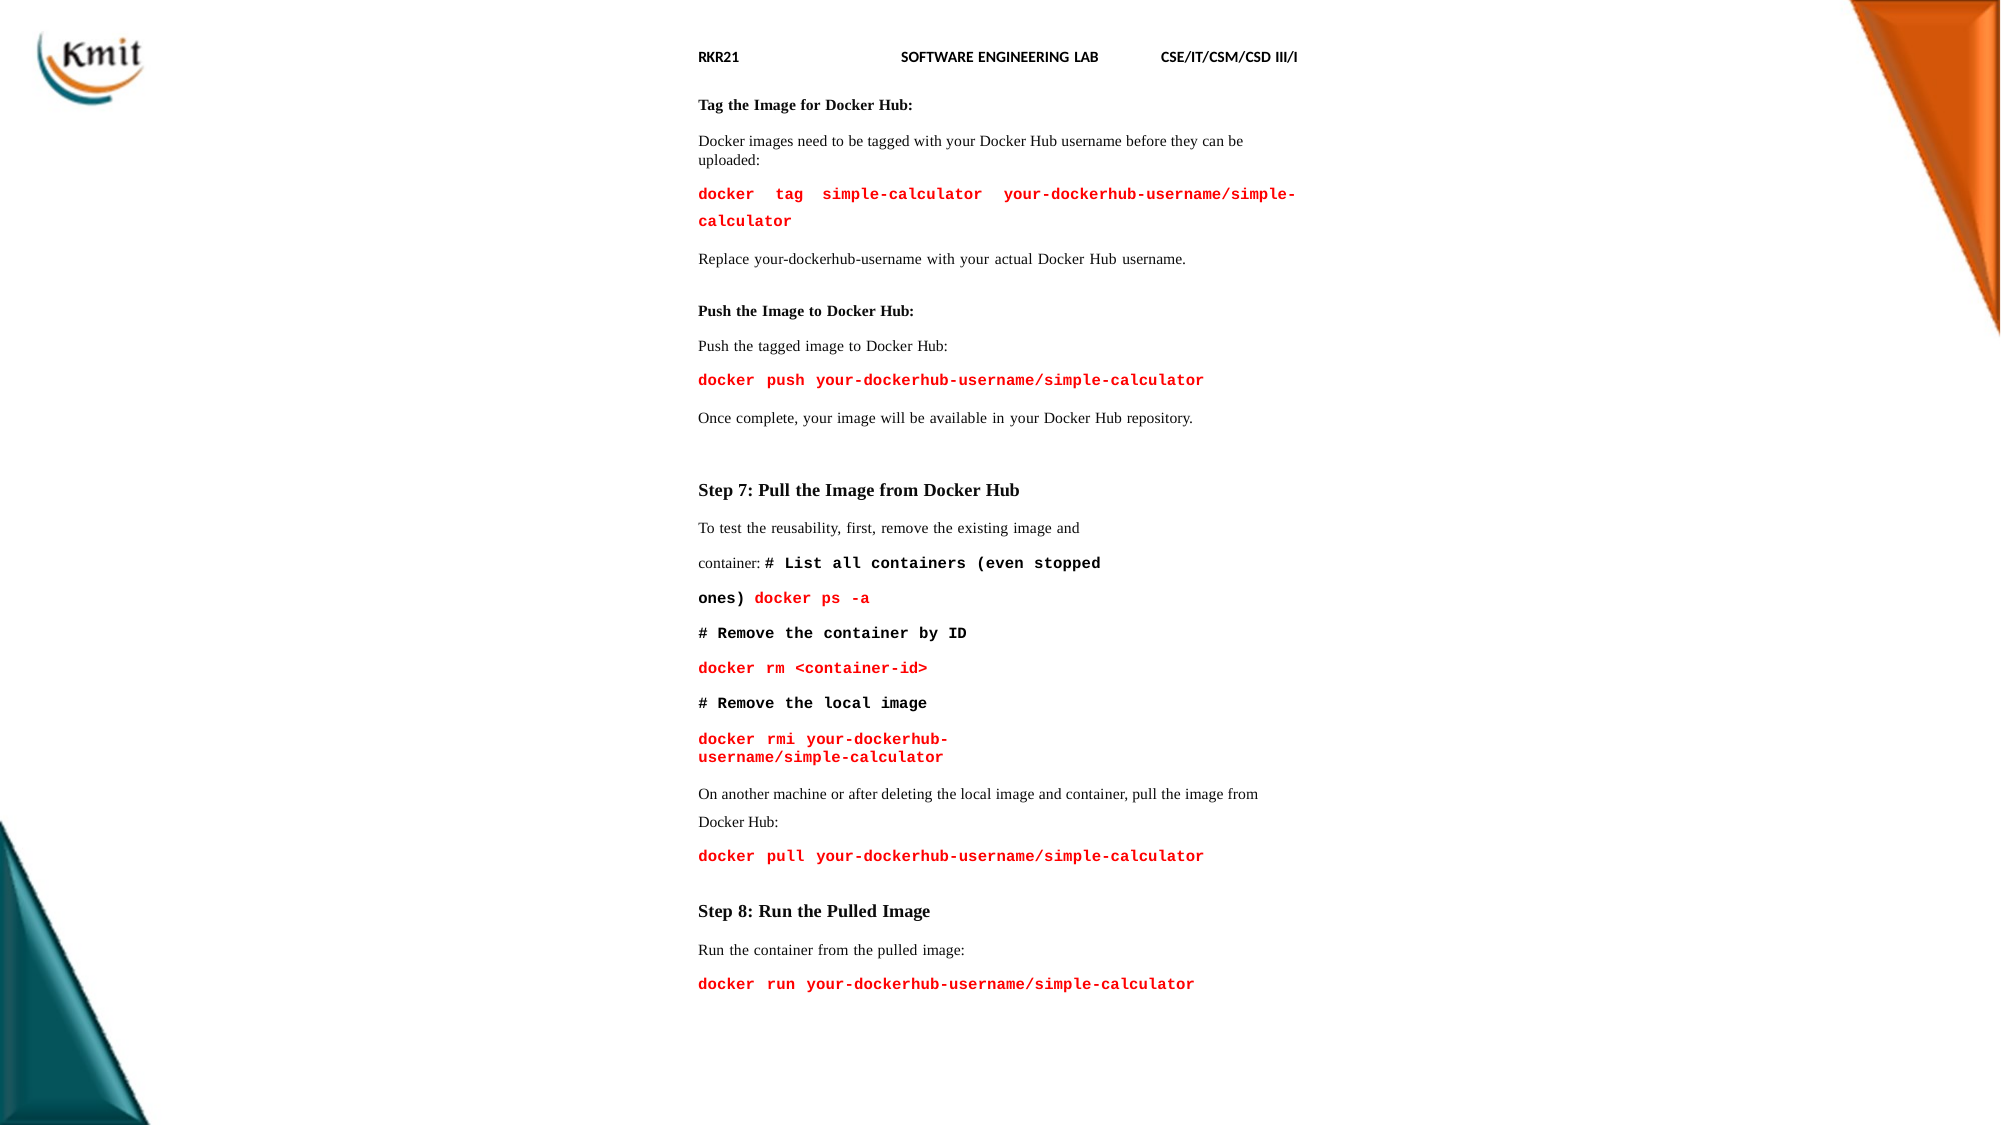

RKR21	SOFTWARE ENGINEERING LAB

Tag the Image for Docker Hub:
CSE/IT/CSM/CSD III/I
Docker images need to be tagged with your Docker Hub username before they can be uploaded:
docker	tag	simple-calculator	your-dockerhub-username/simple- calculator

Replace your-dockerhub-username with your actual Docker Hub username.
Push the Image to Docker Hub:
Push the tagged image to Docker Hub:
docker push your-dockerhub-username/simple-calculator

Once complete, your image will be available in your Docker Hub repository.
Step 7: Pull the Image from Docker Hub
To test the reusability, first, remove the existing image and container: # List all containers (even stopped ones) docker ps -a
# Remove the container by ID docker rm <container-id>
# Remove the local image
docker rmi your-dockerhub-username/simple-calculator
On another machine or after deleting the local image and container, pull the image from Docker Hub:
docker pull your-dockerhub-username/simple-calculator
397
Step 8: Run the Pulled Image
Run the container from the pulled image:
docker run your-dockerhub-username/simple-calculator